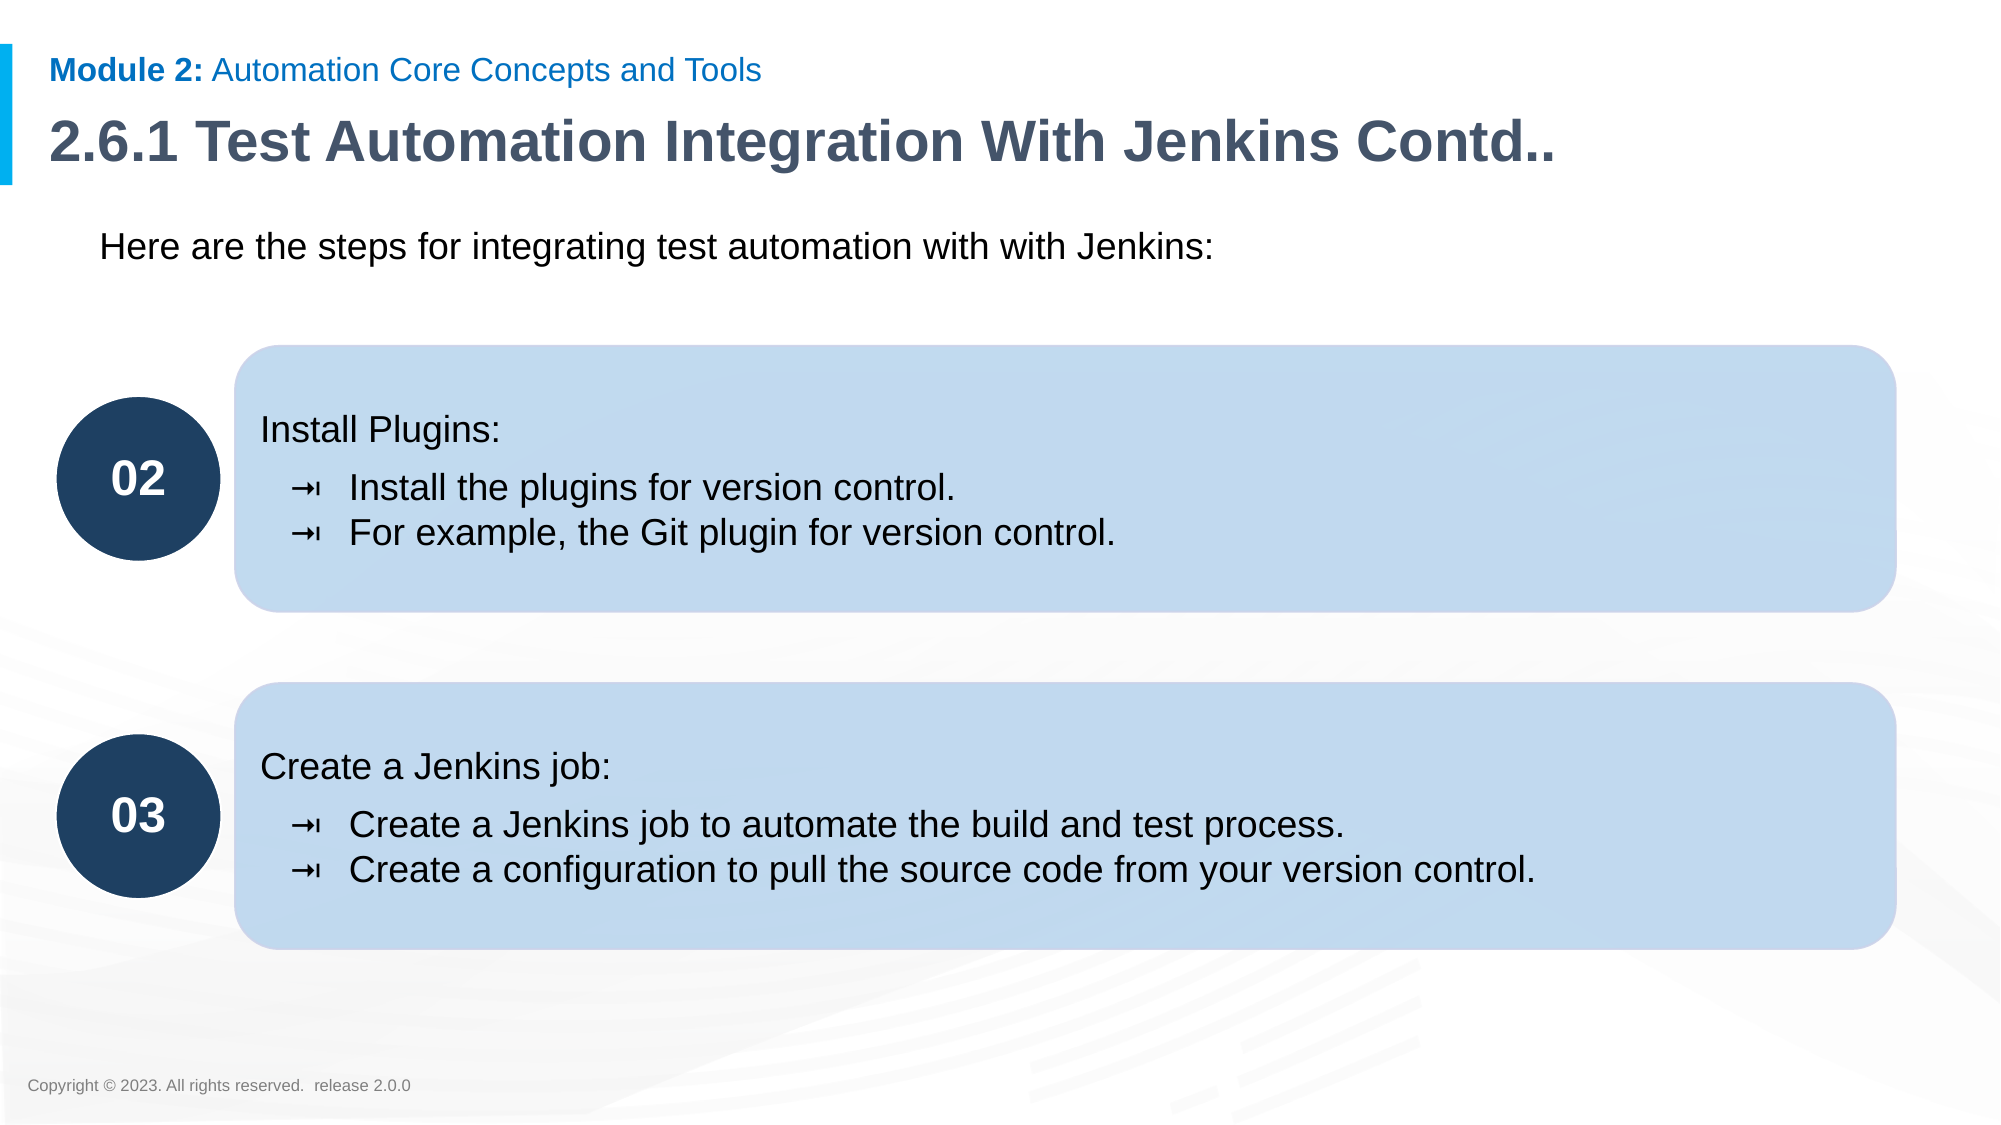

# 2.6.1 Test Automation Integration With Jenkins Contd..

Here are the steps for integrating test automation with with Jenkins:

Install Plugins:
Install the plugins for version control.
For example, the Git plugin for version control.
02
Create a Jenkins job:
Create a Jenkins job to automate the build and test process.
Create a configuration to pull the source code from your version control.
03